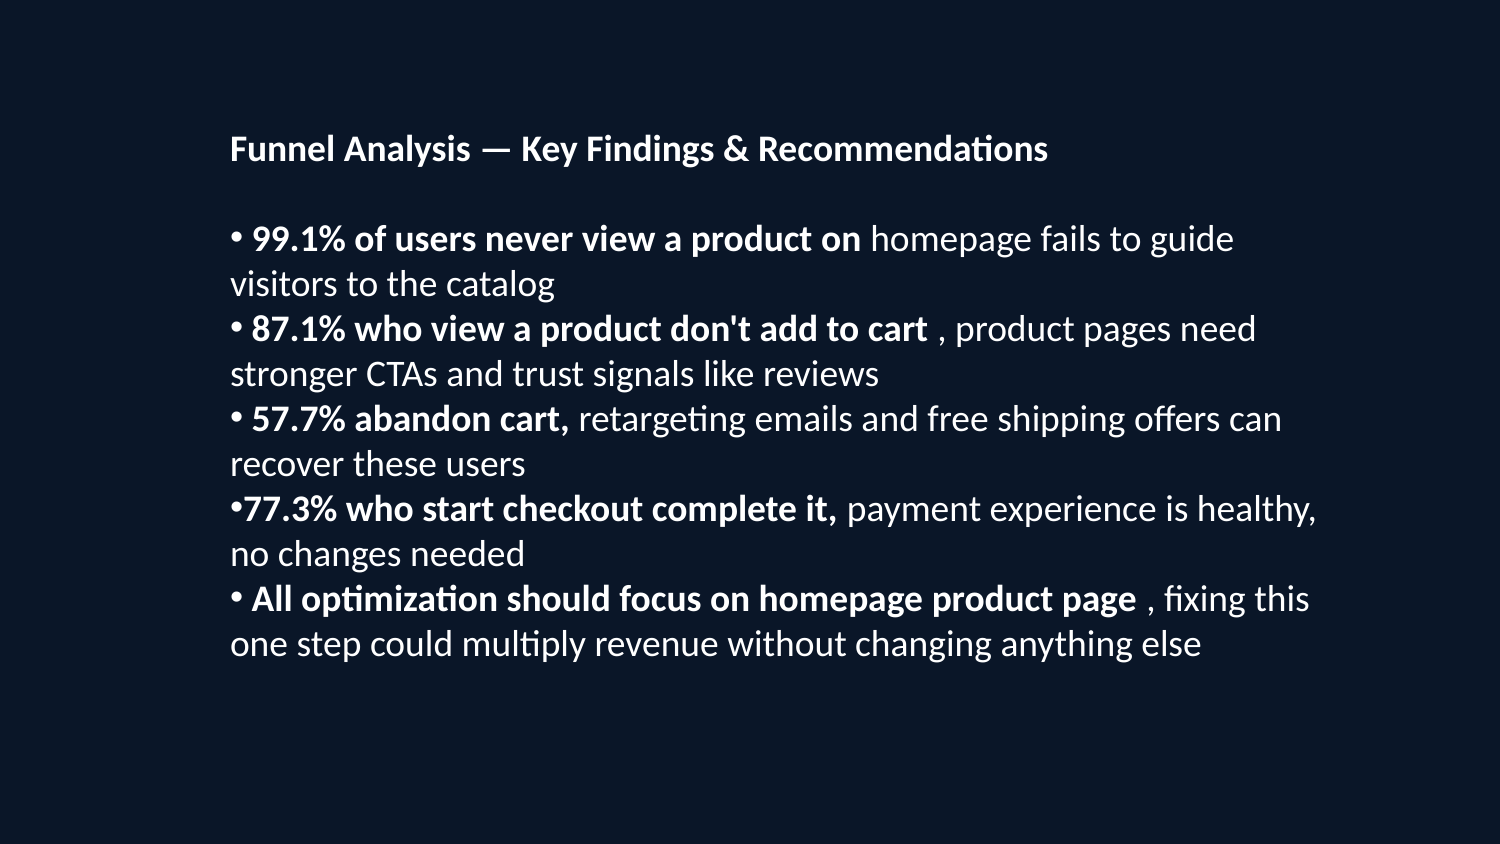

Funnel Analysis — Key Findings & Recommendations

 99.1% of users never view a product on homepage fails to guide visitors to the catalog
 87.1% who view a product don't add to cart , product pages need stronger CTAs and trust signals like reviews
 57.7% abandon cart, retargeting emails and free shipping offers can recover these users
77.3% who start checkout complete it, payment experience is healthy, no changes needed
 All optimization should focus on homepage product page , fixing this one step could multiply revenue without changing anything else